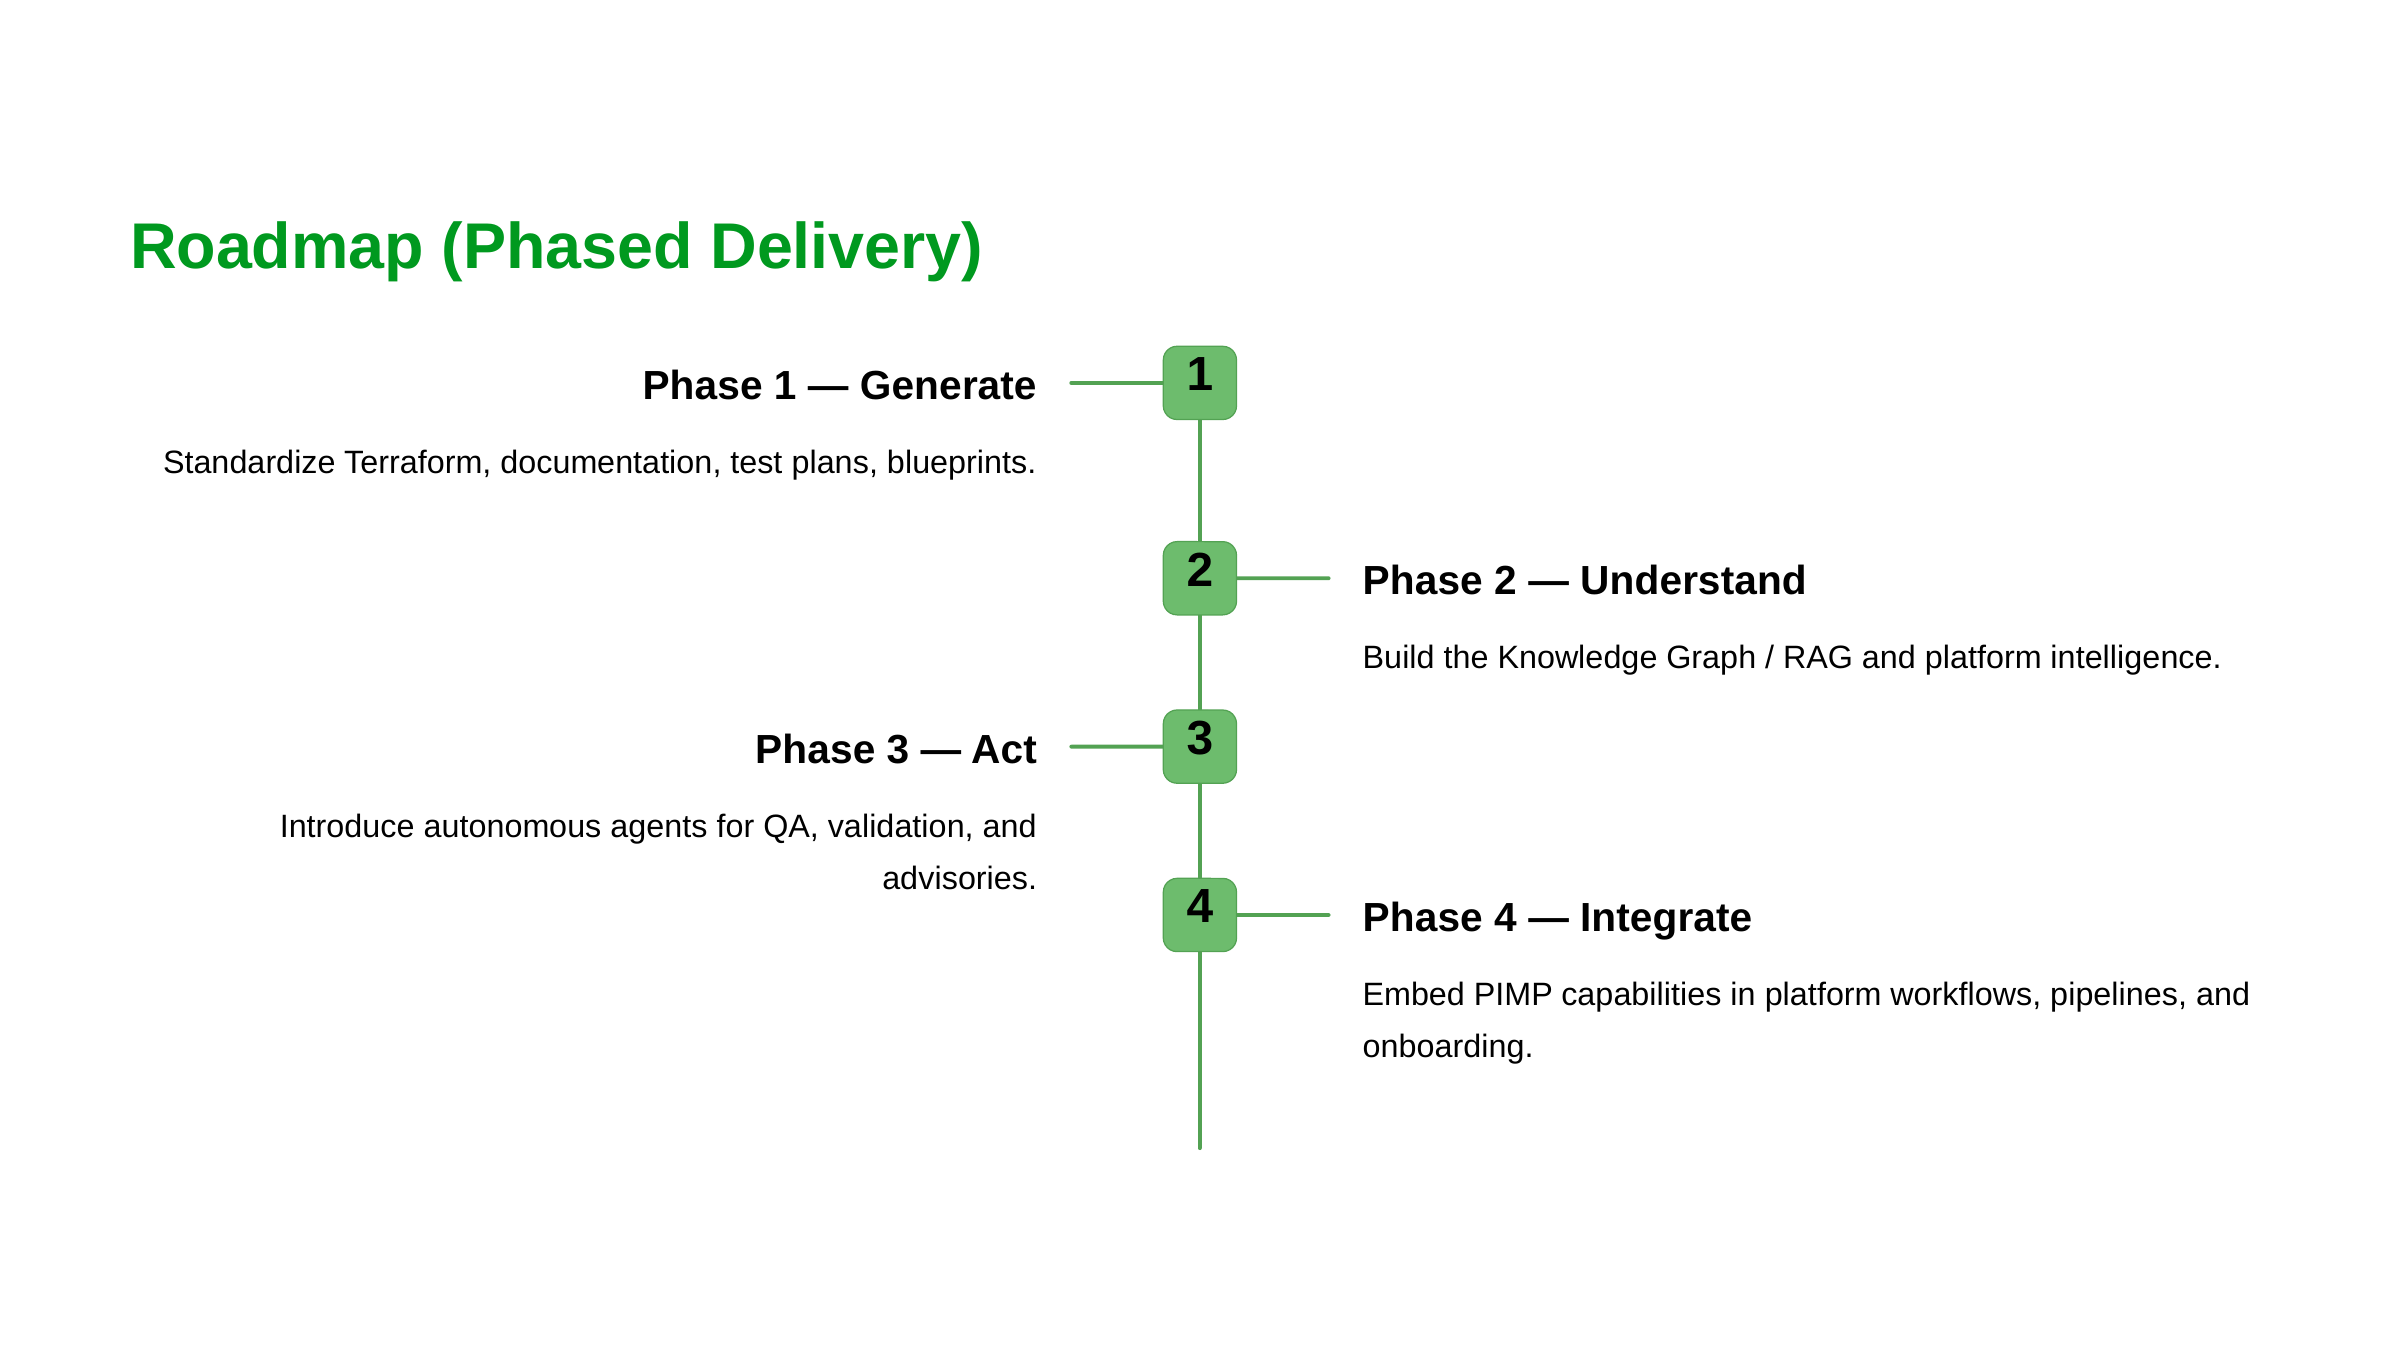

Roadmap (Phased Delivery)

1
Phase 1 — Generate

Standardize Terraform, documentation, test plans, blueprints.

2
Phase 2 — Understand

Build the Knowledge Graph / RAG and platform intelligence.

3
Phase 3 — Act

Introduce autonomous agents for QA, validation, and advisories.

4
Phase 4 — Integrate

Embed PIMP capabilities in platform workflows, pipelines, and onboarding.